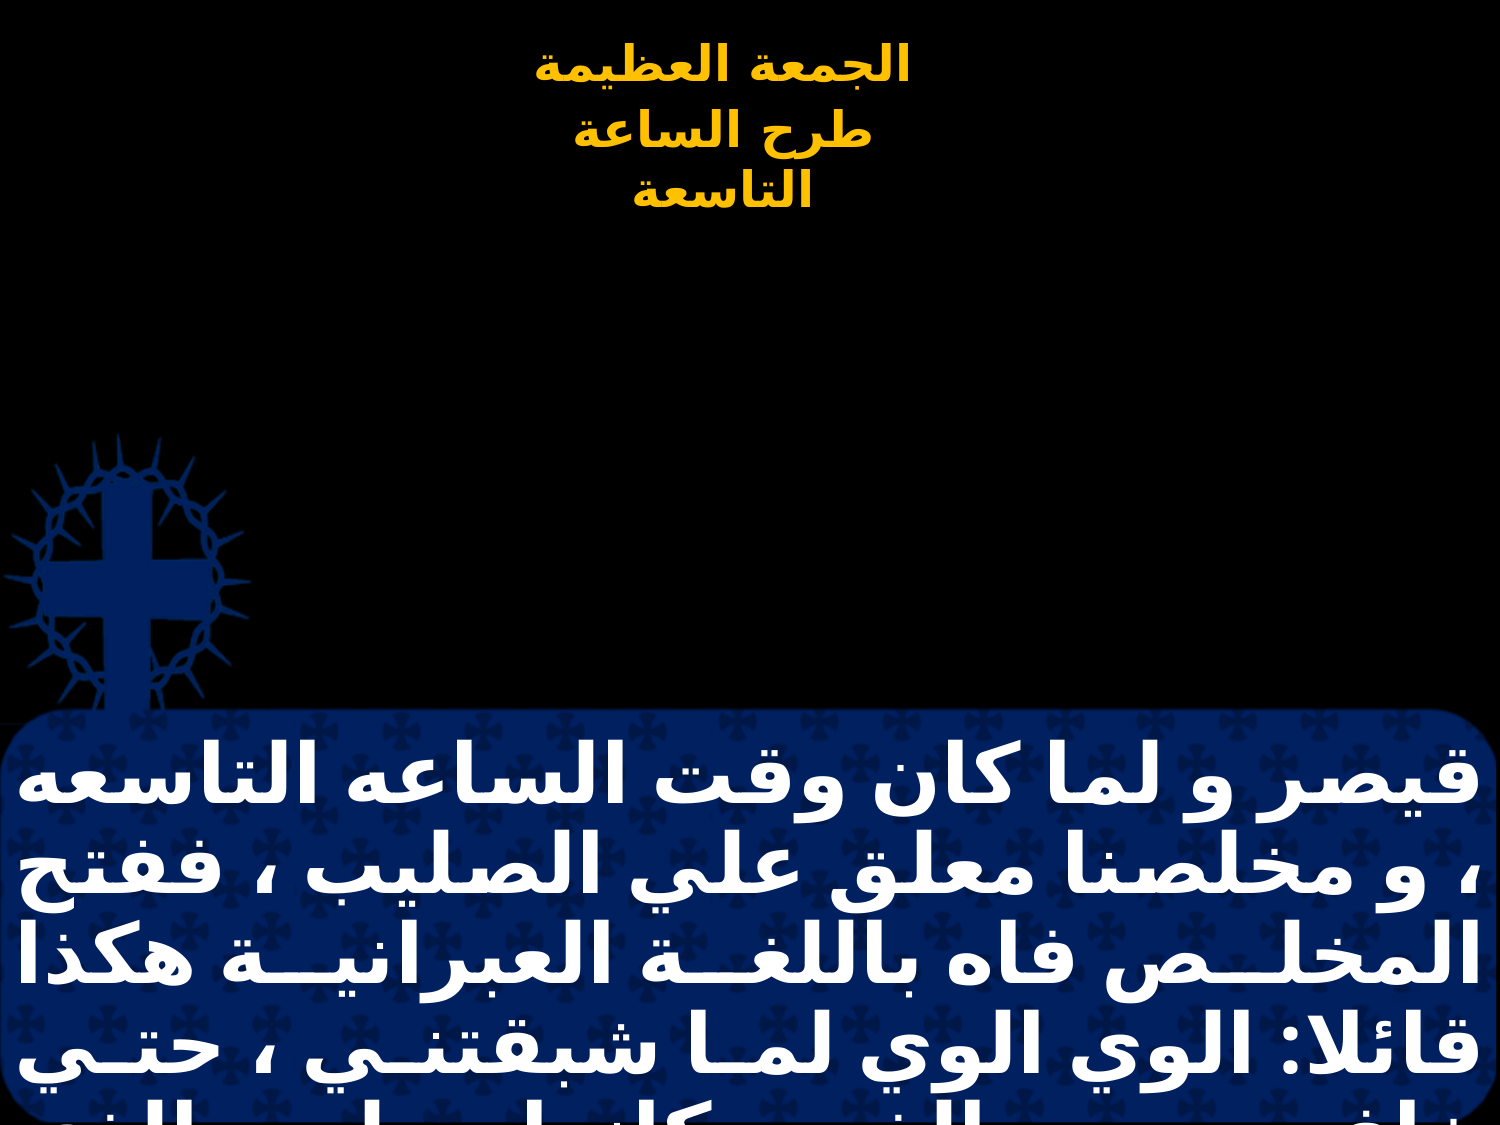

# قيصر و لما كان وقت الساعه التاسعه ، و مخلصنا معلق علي الصليب ، ففتح المخلص فاه باللغة العبرانية هكذا قائلا: الوي الوي لما شبقتني ، حتي خاف جميع  الذين كانوا حوله . الذي هو الهي الهي انظر لي ،